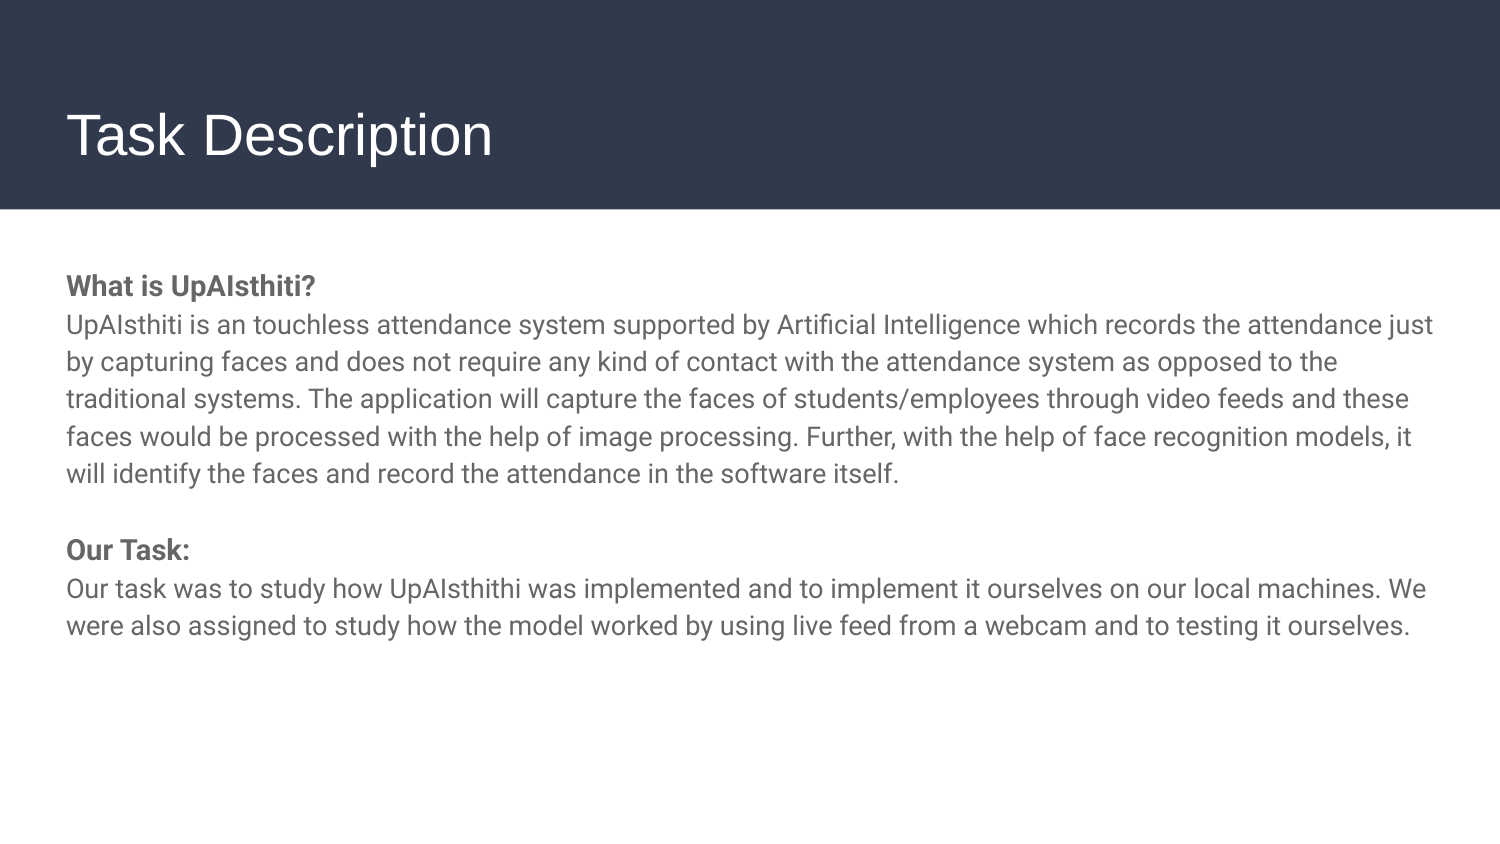

# Task Description
What is UpAIsthiti?
UpAIsthiti is an touchless attendance system supported by Artificial Intelligence which records the attendance just by capturing faces and does not require any kind of contact with the attendance system as opposed to the traditional systems. The application will capture the faces of students/employees through video feeds and these faces would be processed with the help of image processing. Further, with the help of face recognition models, it will identify the faces and record the attendance in the software itself.

Our Task:
Our task was to study how UpAIsthithi was implemented and to implement it ourselves on our local machines. We were also assigned to study how the model worked by using live feed from a webcam and to testing it ourselves.